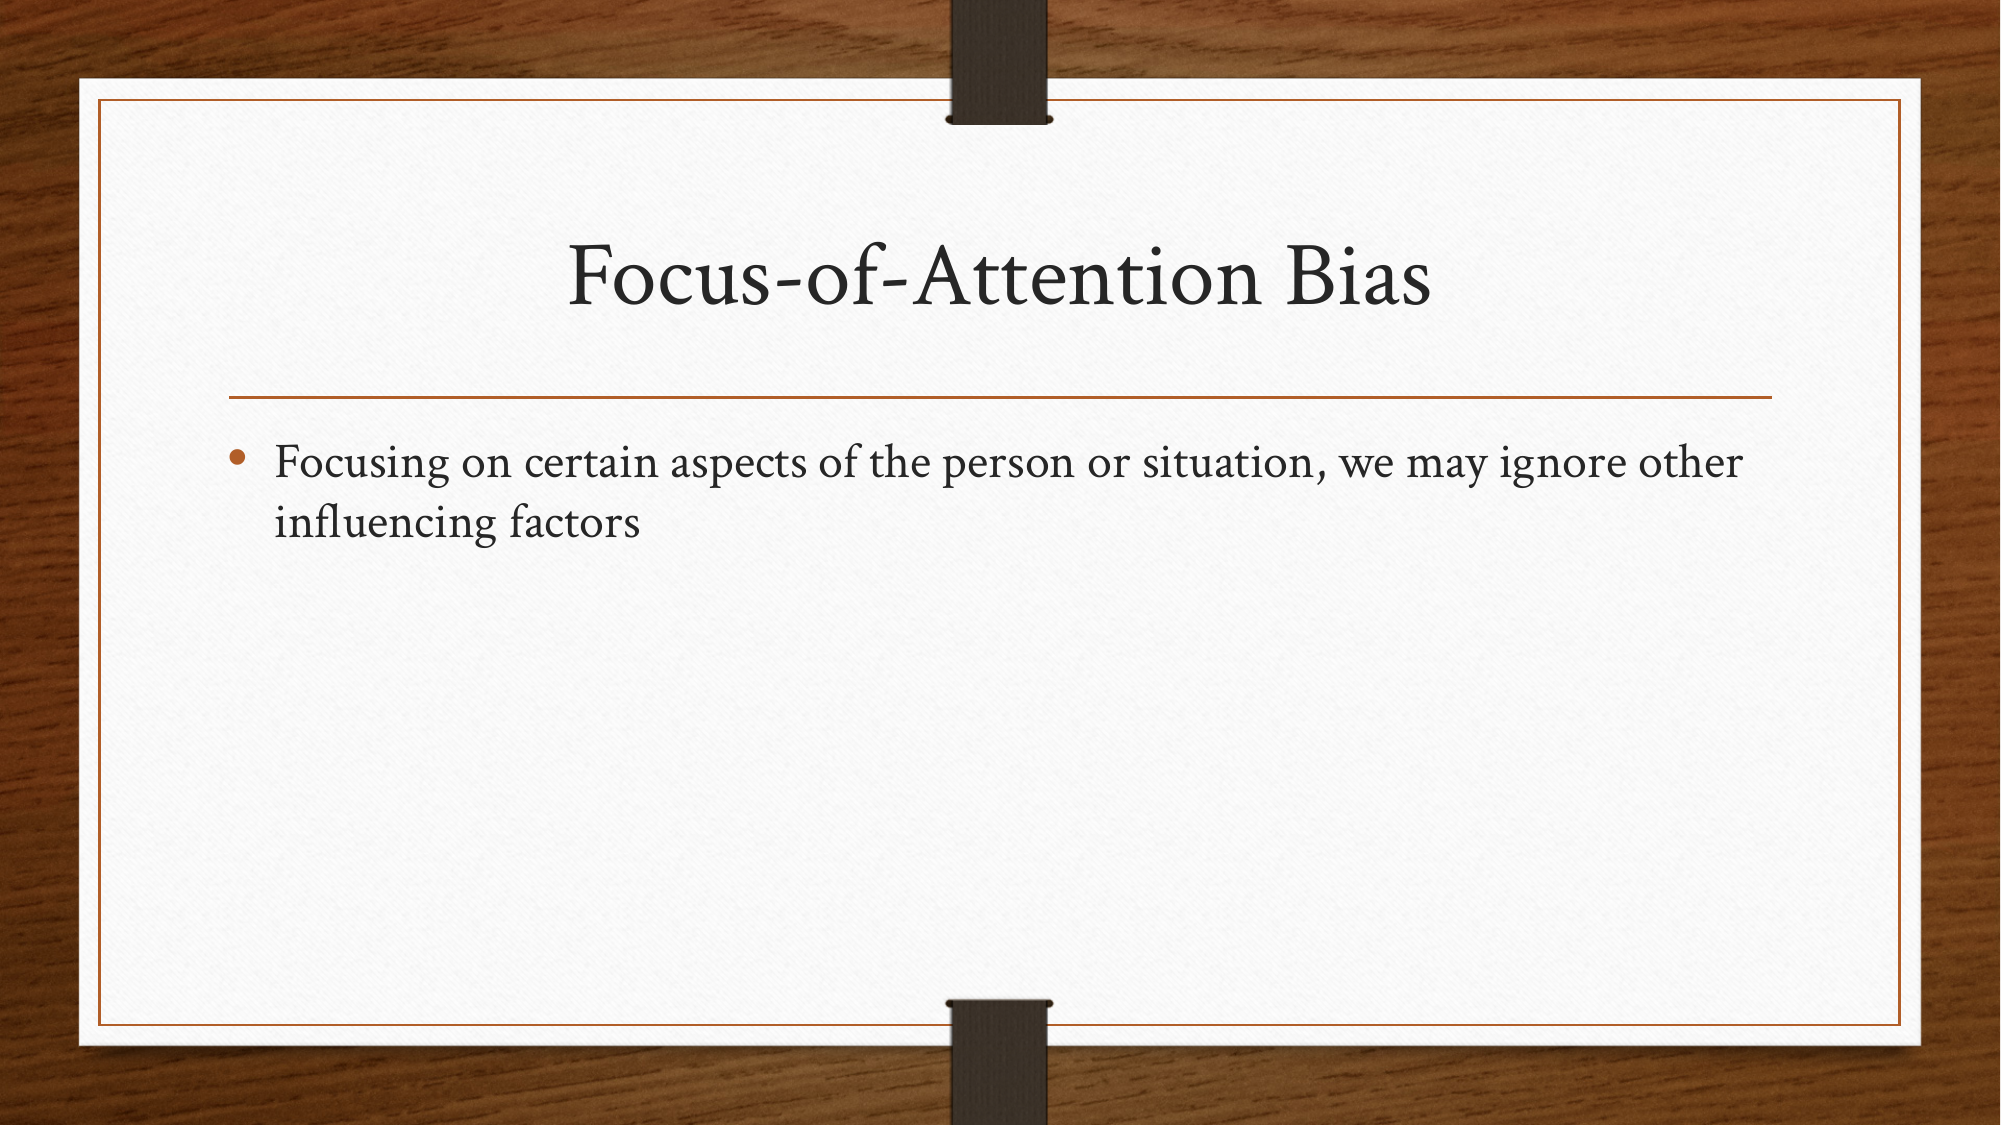

# Focus-of-Attention Bias
Focusing on certain aspects of the person or situation, we may ignore other influencing factors